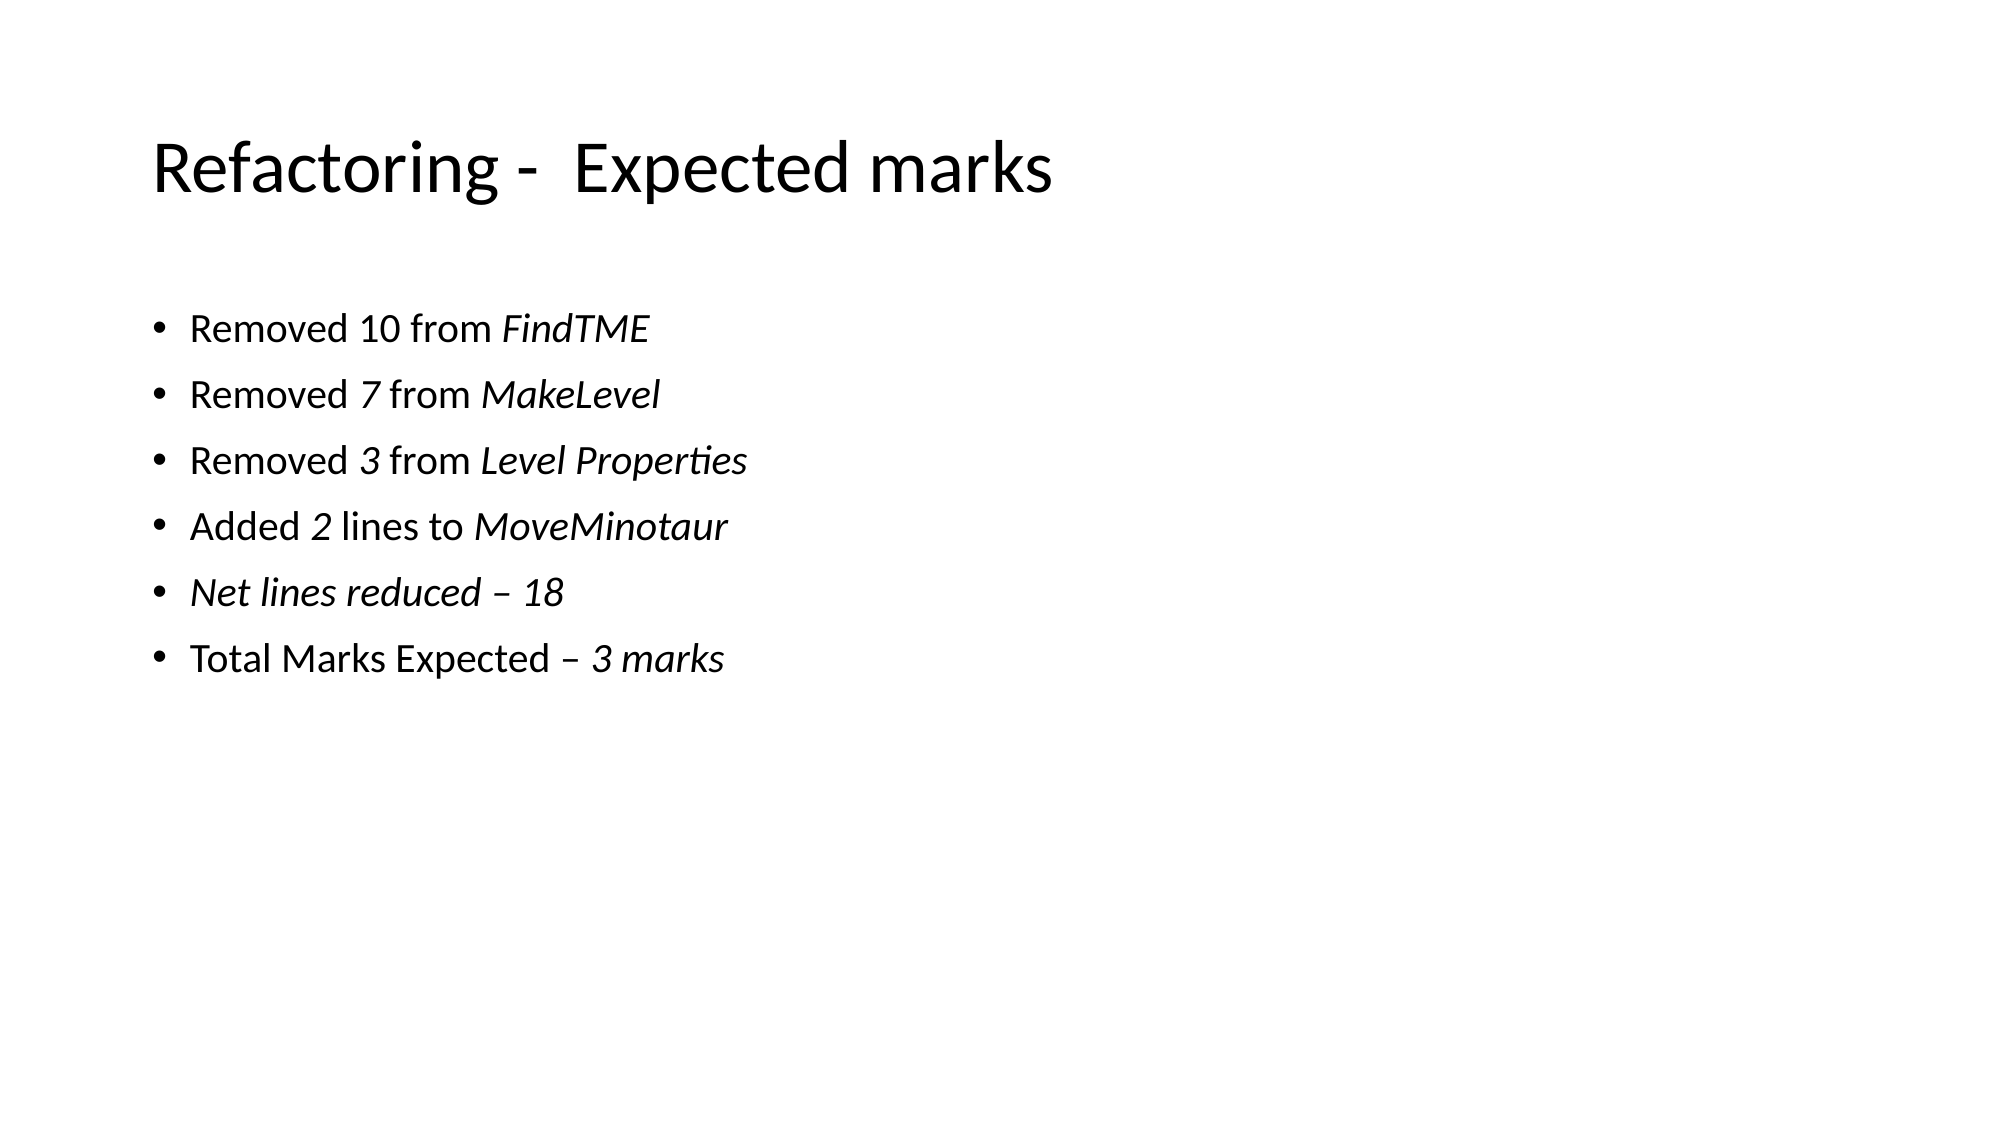

# Refactoring -  Expected marks
Removed 10 from FindTME
Removed 7 from MakeLevel
Removed 3 from Level Properties
Added 2 lines to MoveMinotaur
Net lines reduced – 18
Total Marks Expected – 3 marks